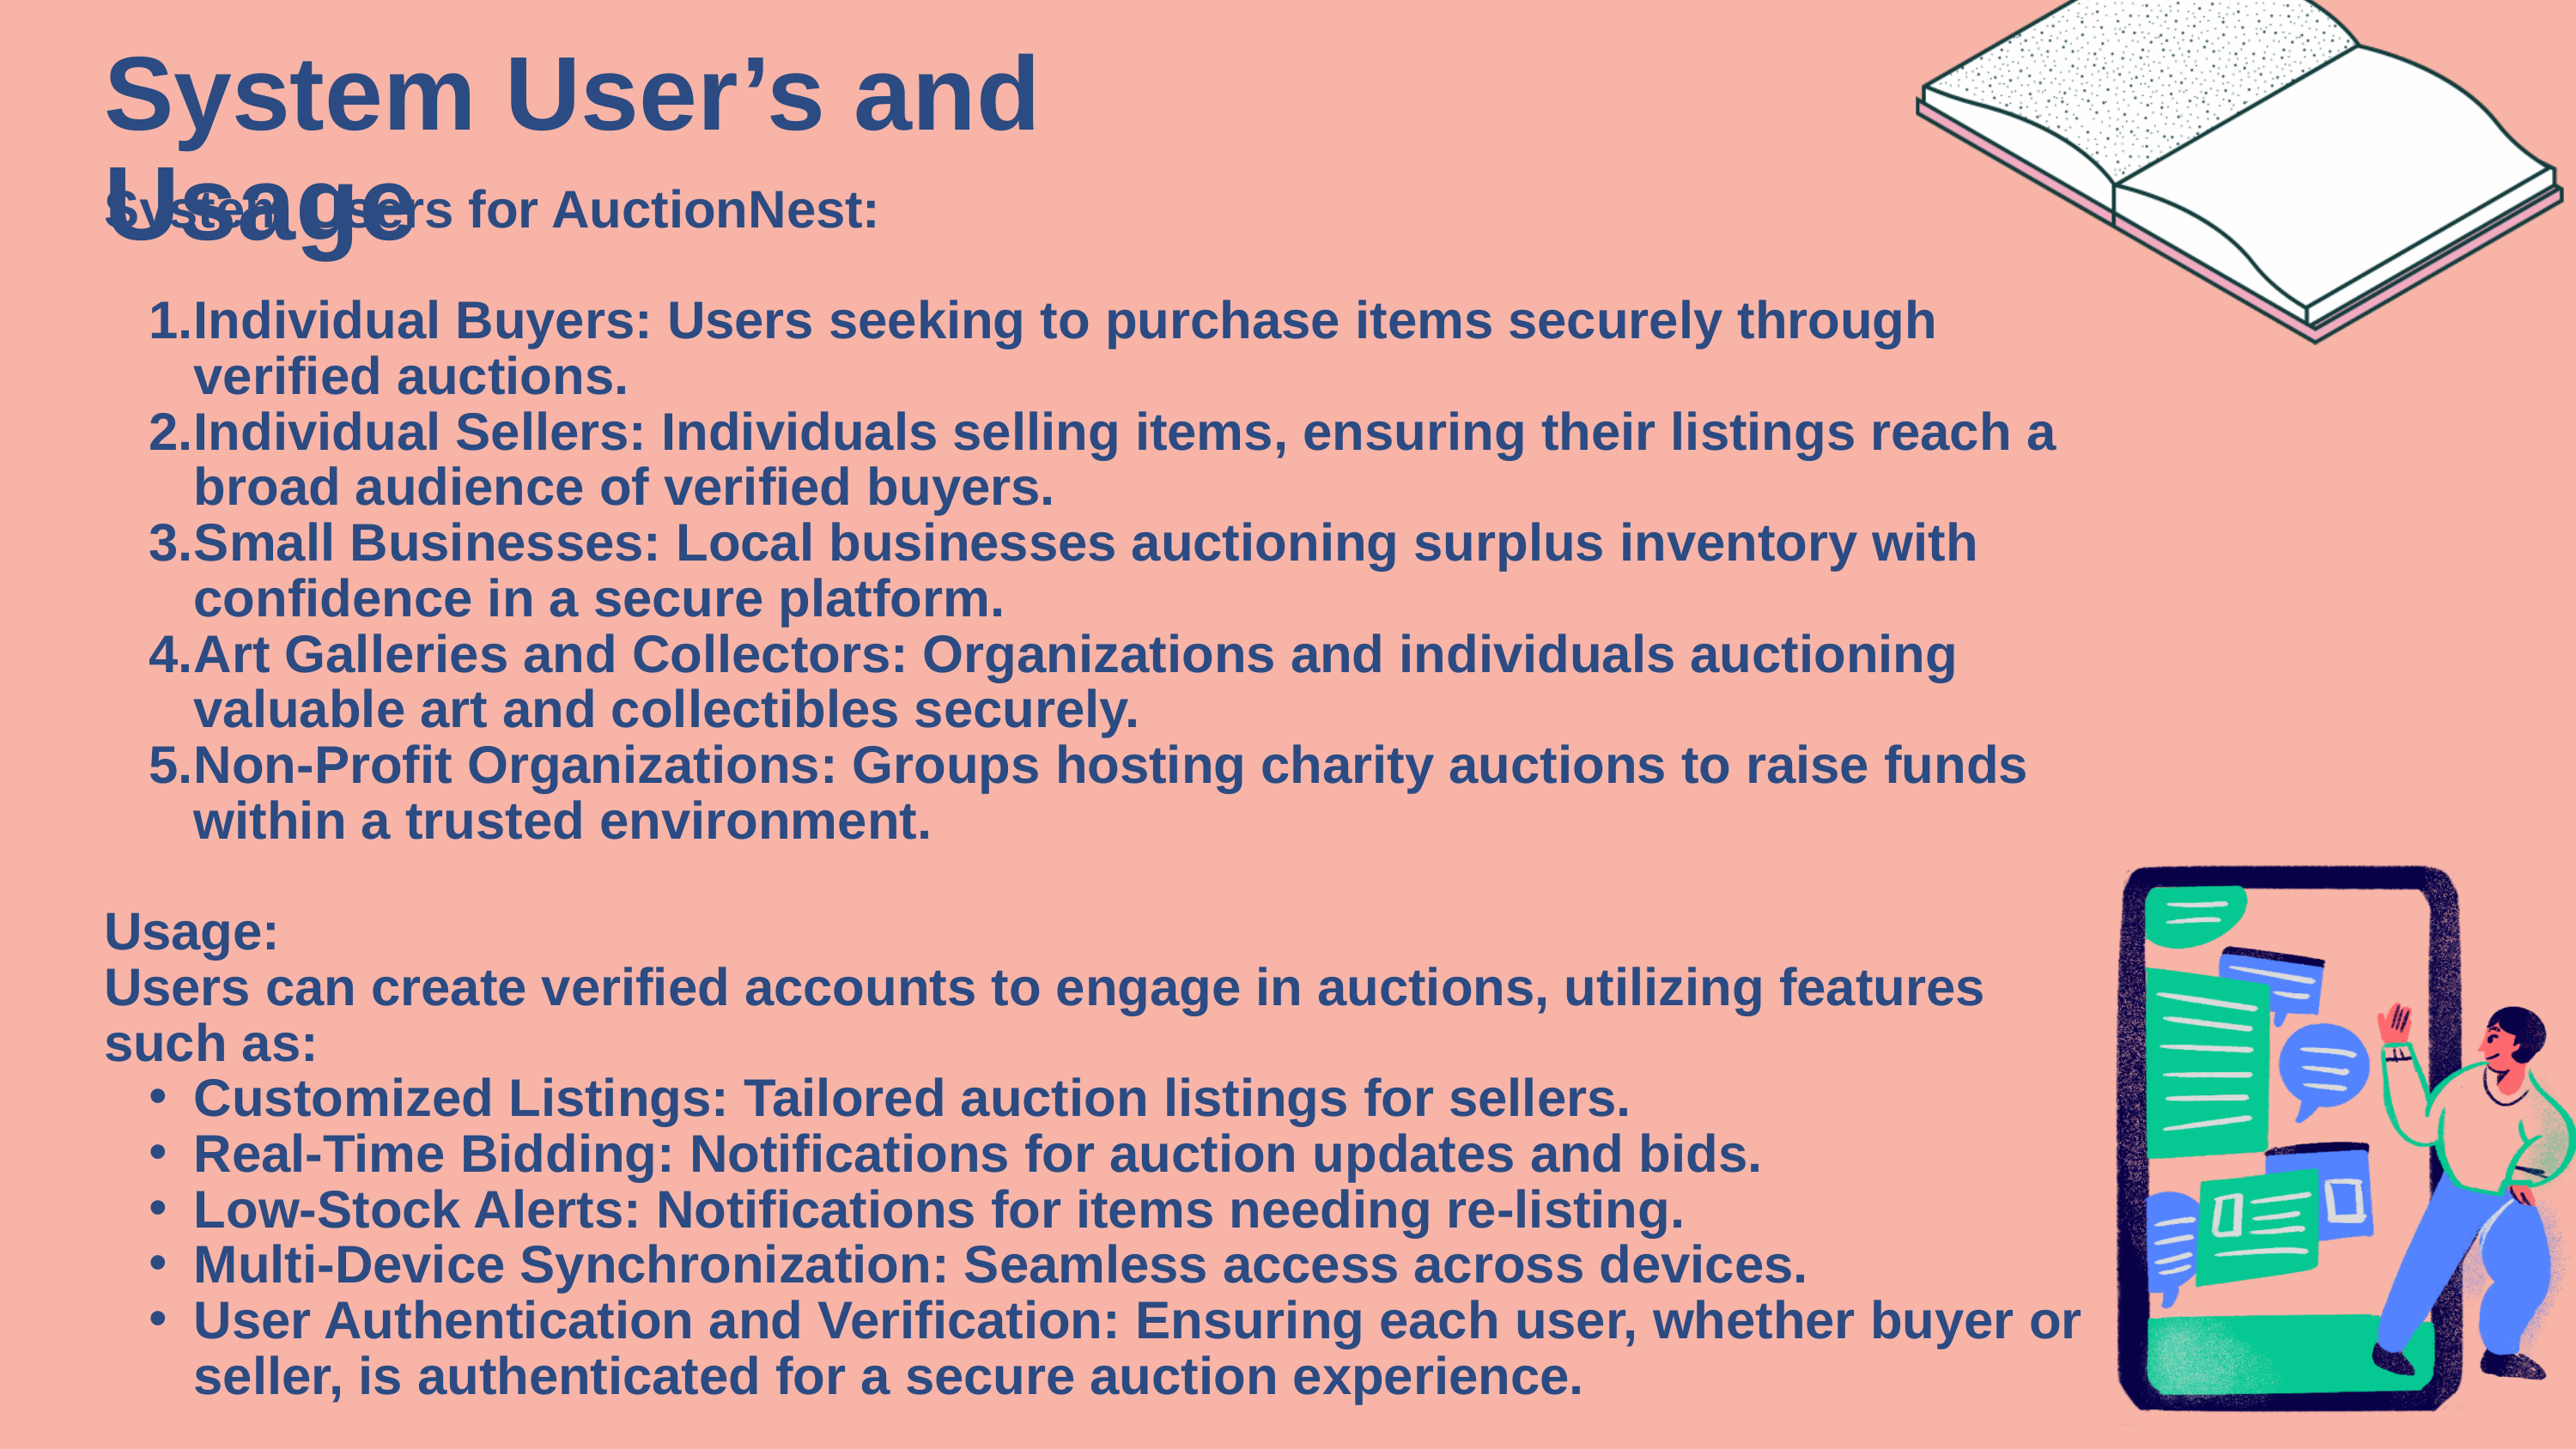

System User’s and Usage
System Users for AuctionNest:

Individual Buyers: Users seeking to purchase items securely through verified auctions.
Individual Sellers: Individuals selling items, ensuring their listings reach a broad audience of verified buyers.
Small Businesses: Local businesses auctioning surplus inventory with confidence in a secure platform.
Art Galleries and Collectors: Organizations and individuals auctioning valuable art and collectibles securely.
Non-Profit Organizations: Groups hosting charity auctions to raise funds within a trusted environment.

Usage:
Users can create verified accounts to engage in auctions, utilizing features such as:
Customized Listings: Tailored auction listings for sellers.
Real-Time Bidding: Notifications for auction updates and bids.
Low-Stock Alerts: Notifications for items needing re-listing.
Multi-Device Synchronization: Seamless access across devices.
User Authentication and Verification: Ensuring each user, whether buyer or seller, is authenticated for a secure auction experience.